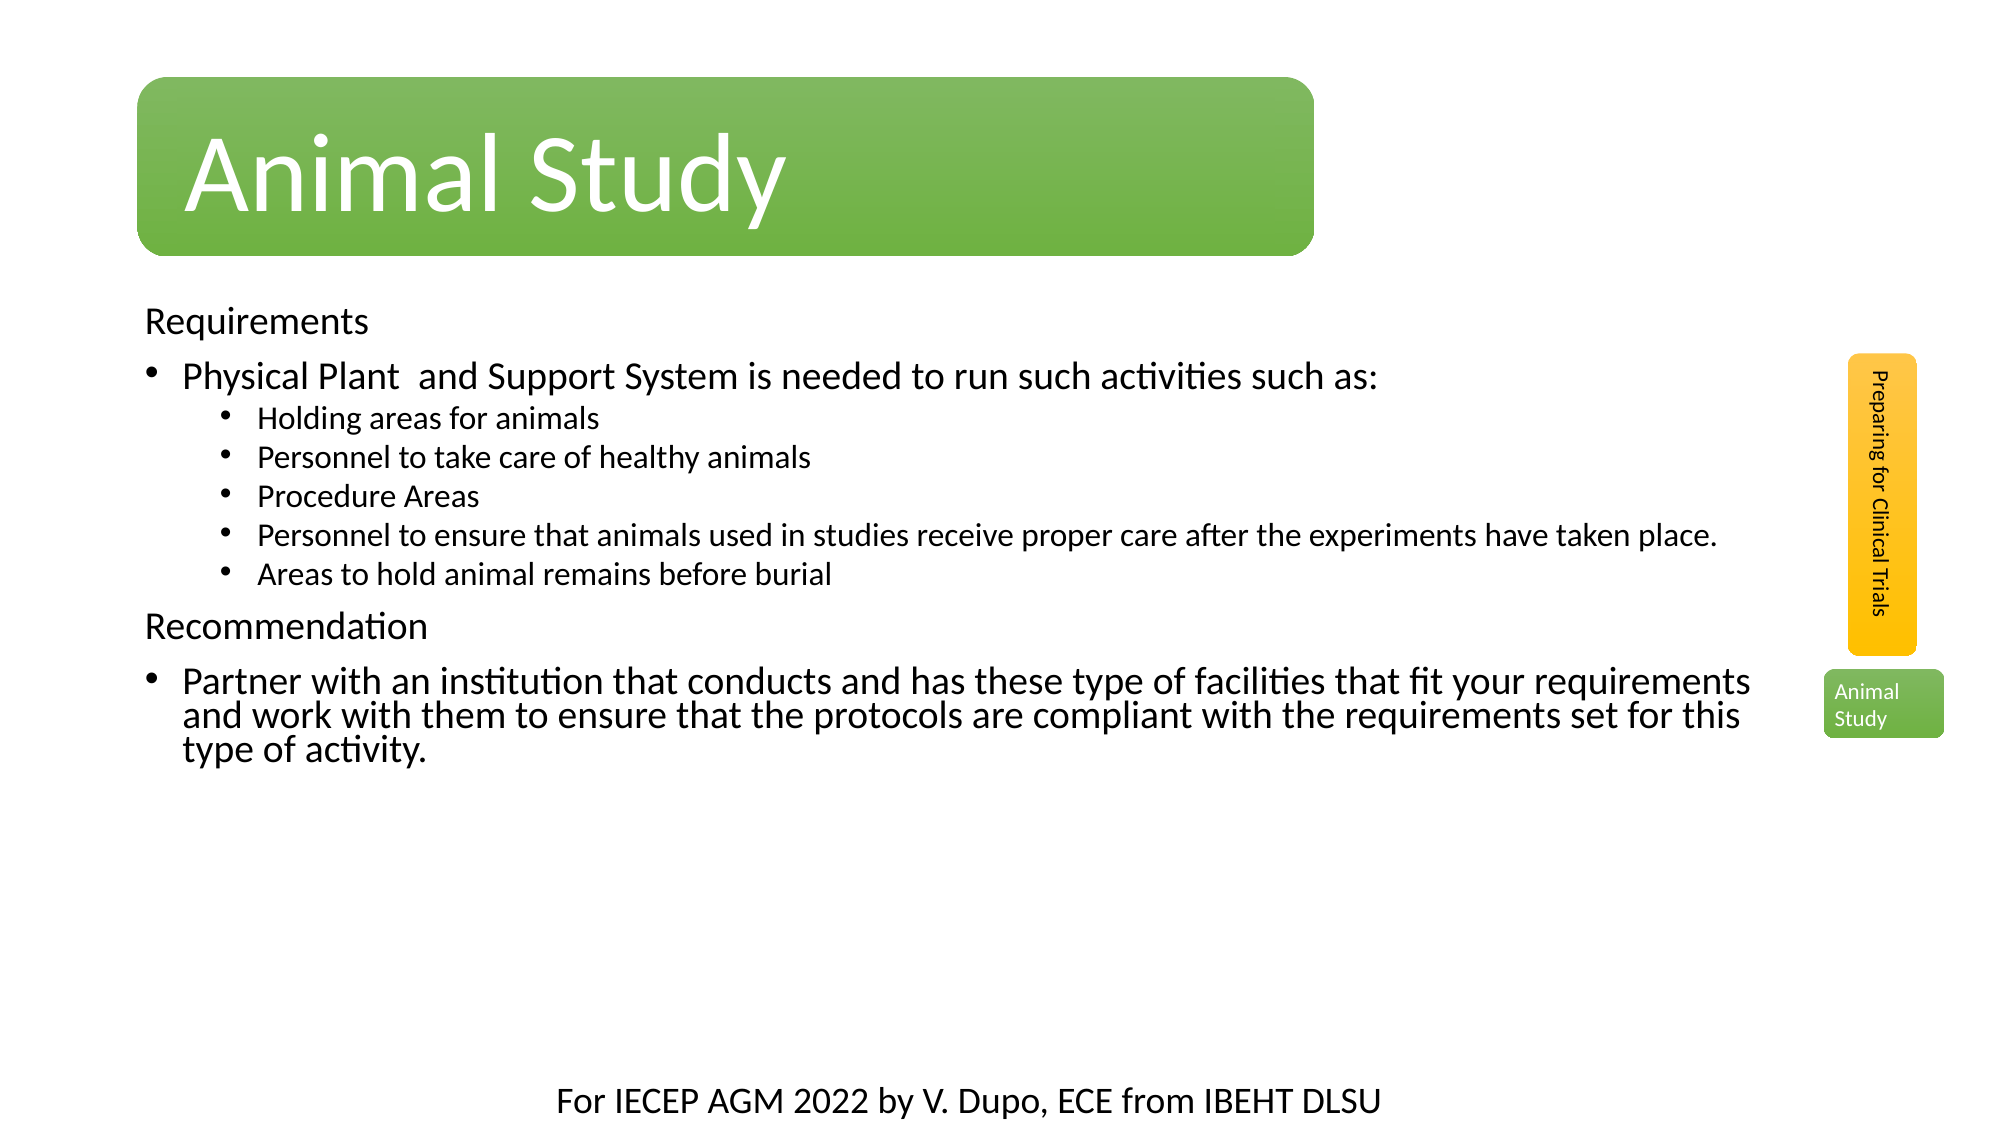

#

Animal Study
Requirements
Physical Plant  and Support System is needed to run such activities such as:
Holding areas for animals
Personnel to take care of healthy animals
Procedure Areas
Personnel to ensure that animals used in studies receive proper care after the experiments have taken place.
Areas to hold animal remains before burial
Recommendation
Partner with an institution that conducts and has these type of facilities that fit your requirements and work with them to ensure that the protocols are compliant with the requirements set for this type of activity.

Preparing for Clinical Trials

Animal
Study
For IECEP AGM 2022 by V. Dupo, ECE from IBEHT DLSU